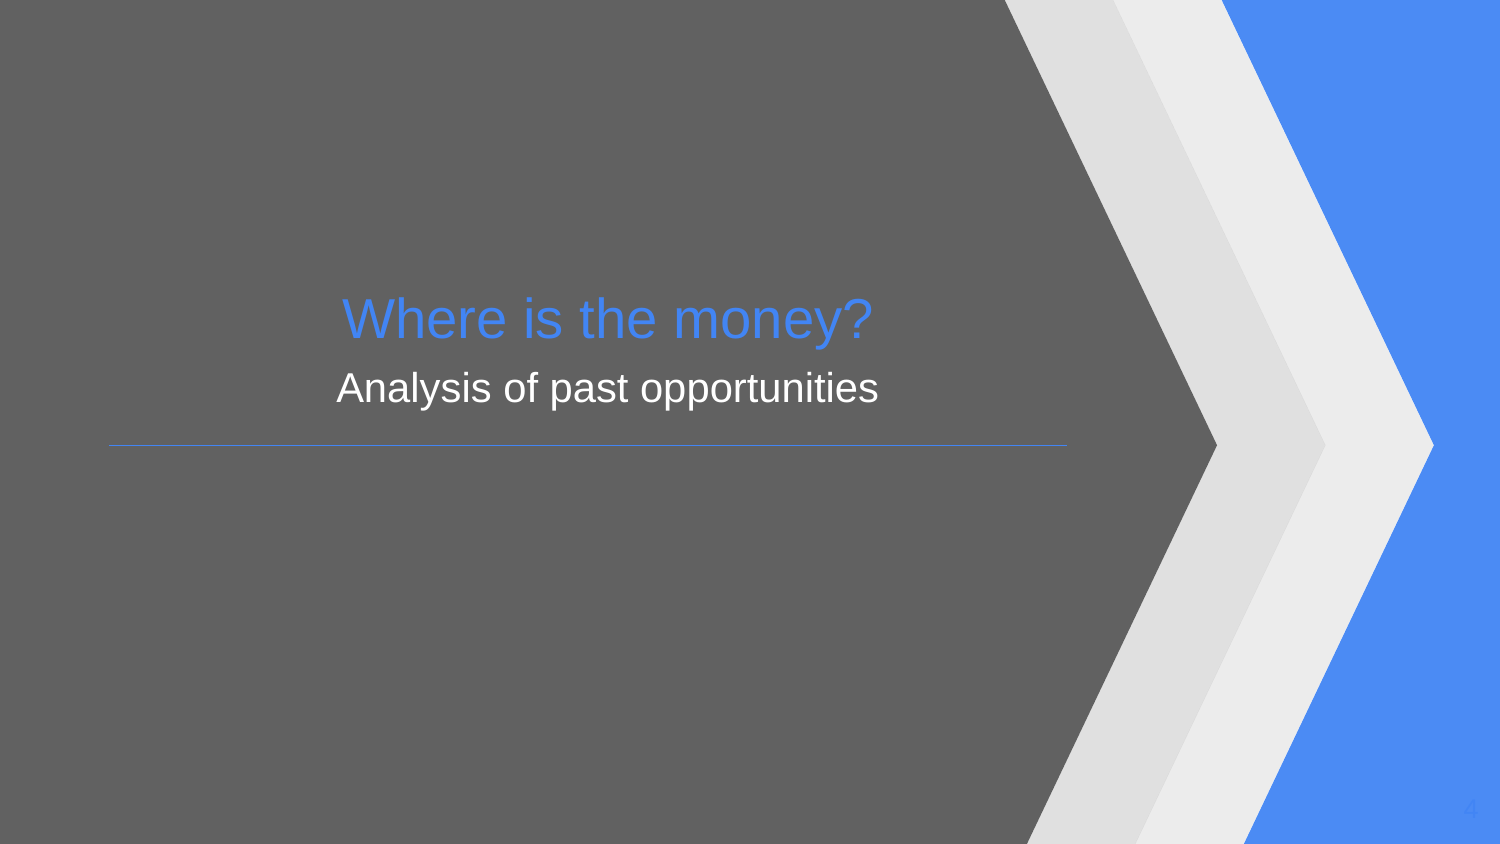

Where is the money?
Analysis of past opportunities
4